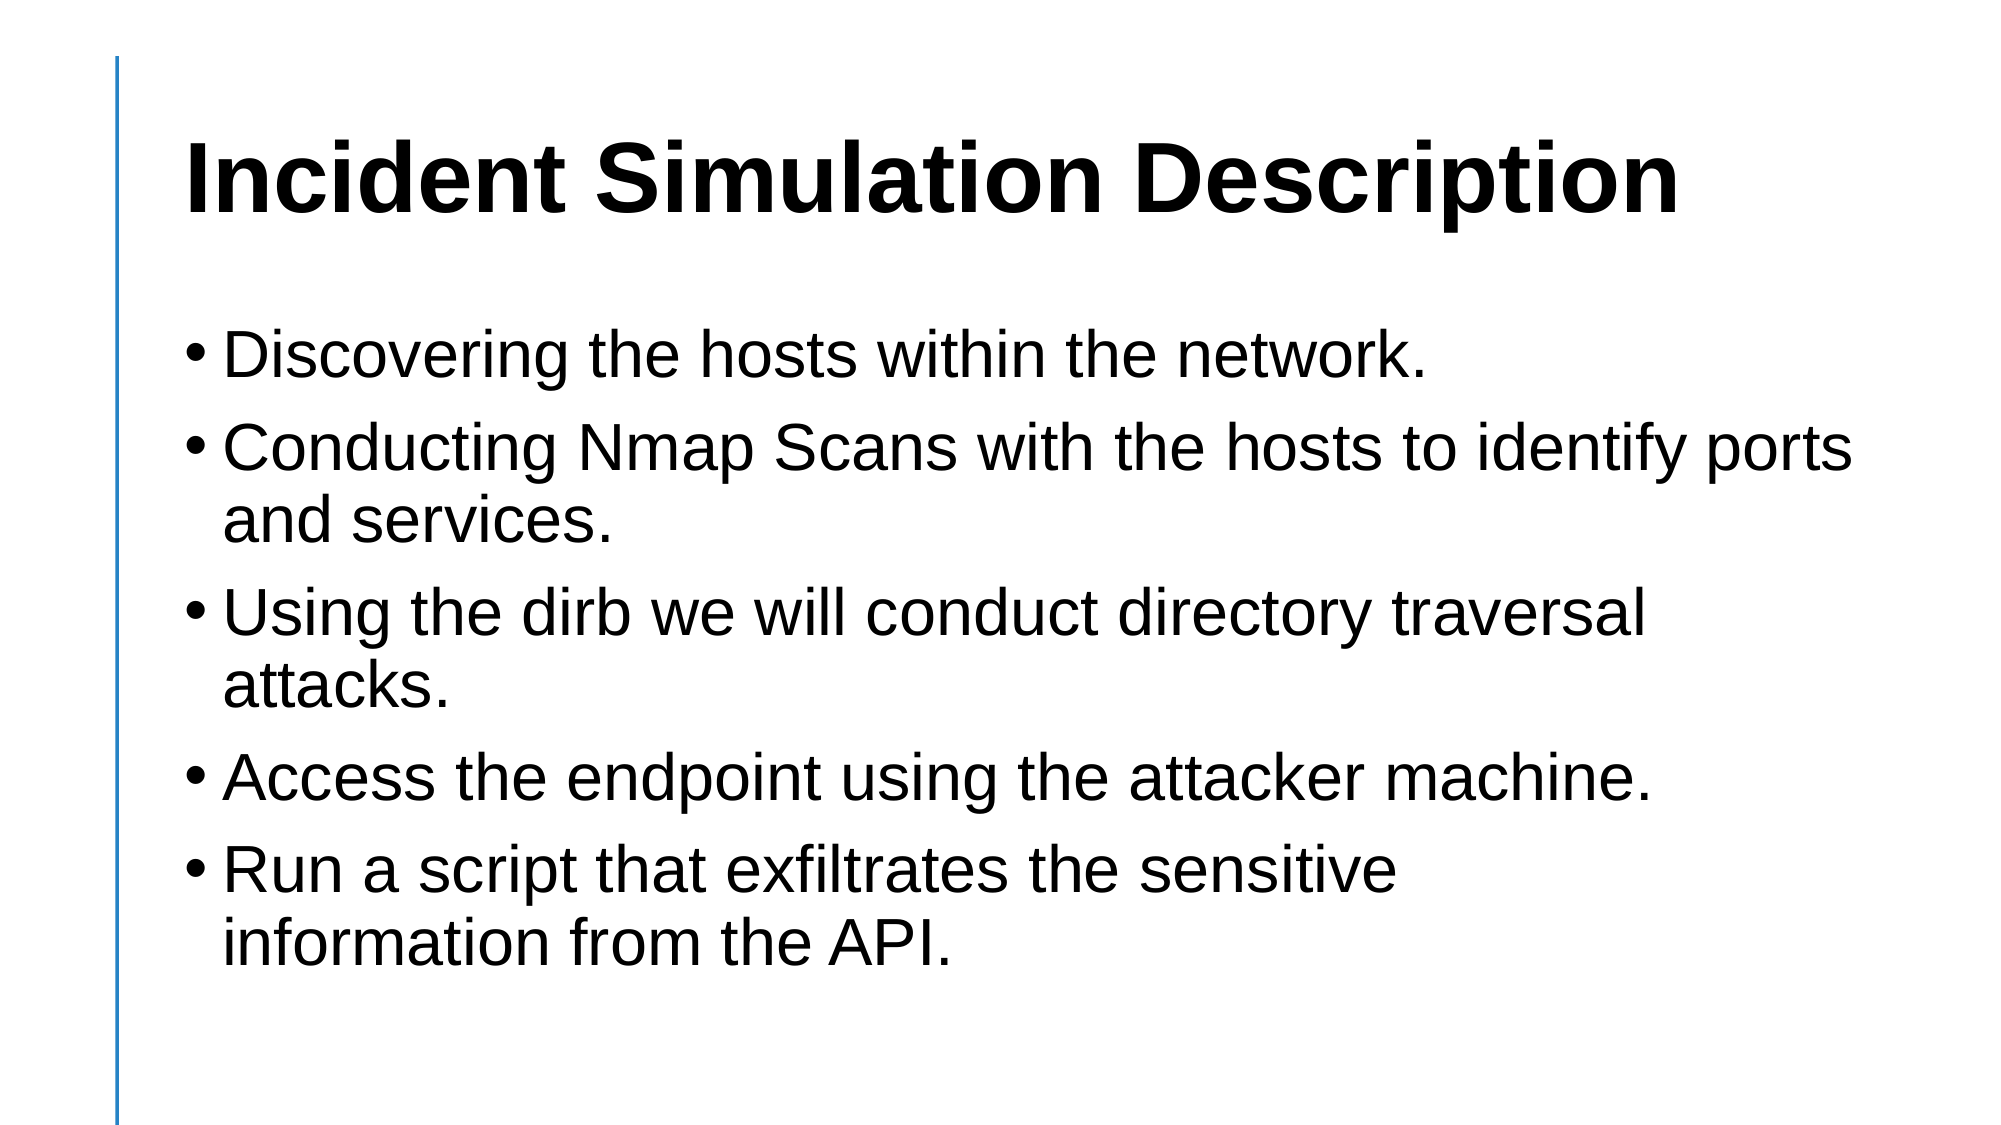

# Incident Simulation Description
Discovering the hosts within the network.
Conducting Nmap Scans with the hosts to identify ports and services.
Using the dirb we will conduct directory traversal attacks.
Access the endpoint using the attacker machine.
Run a script that exfiltrates the sensitive information from the API.